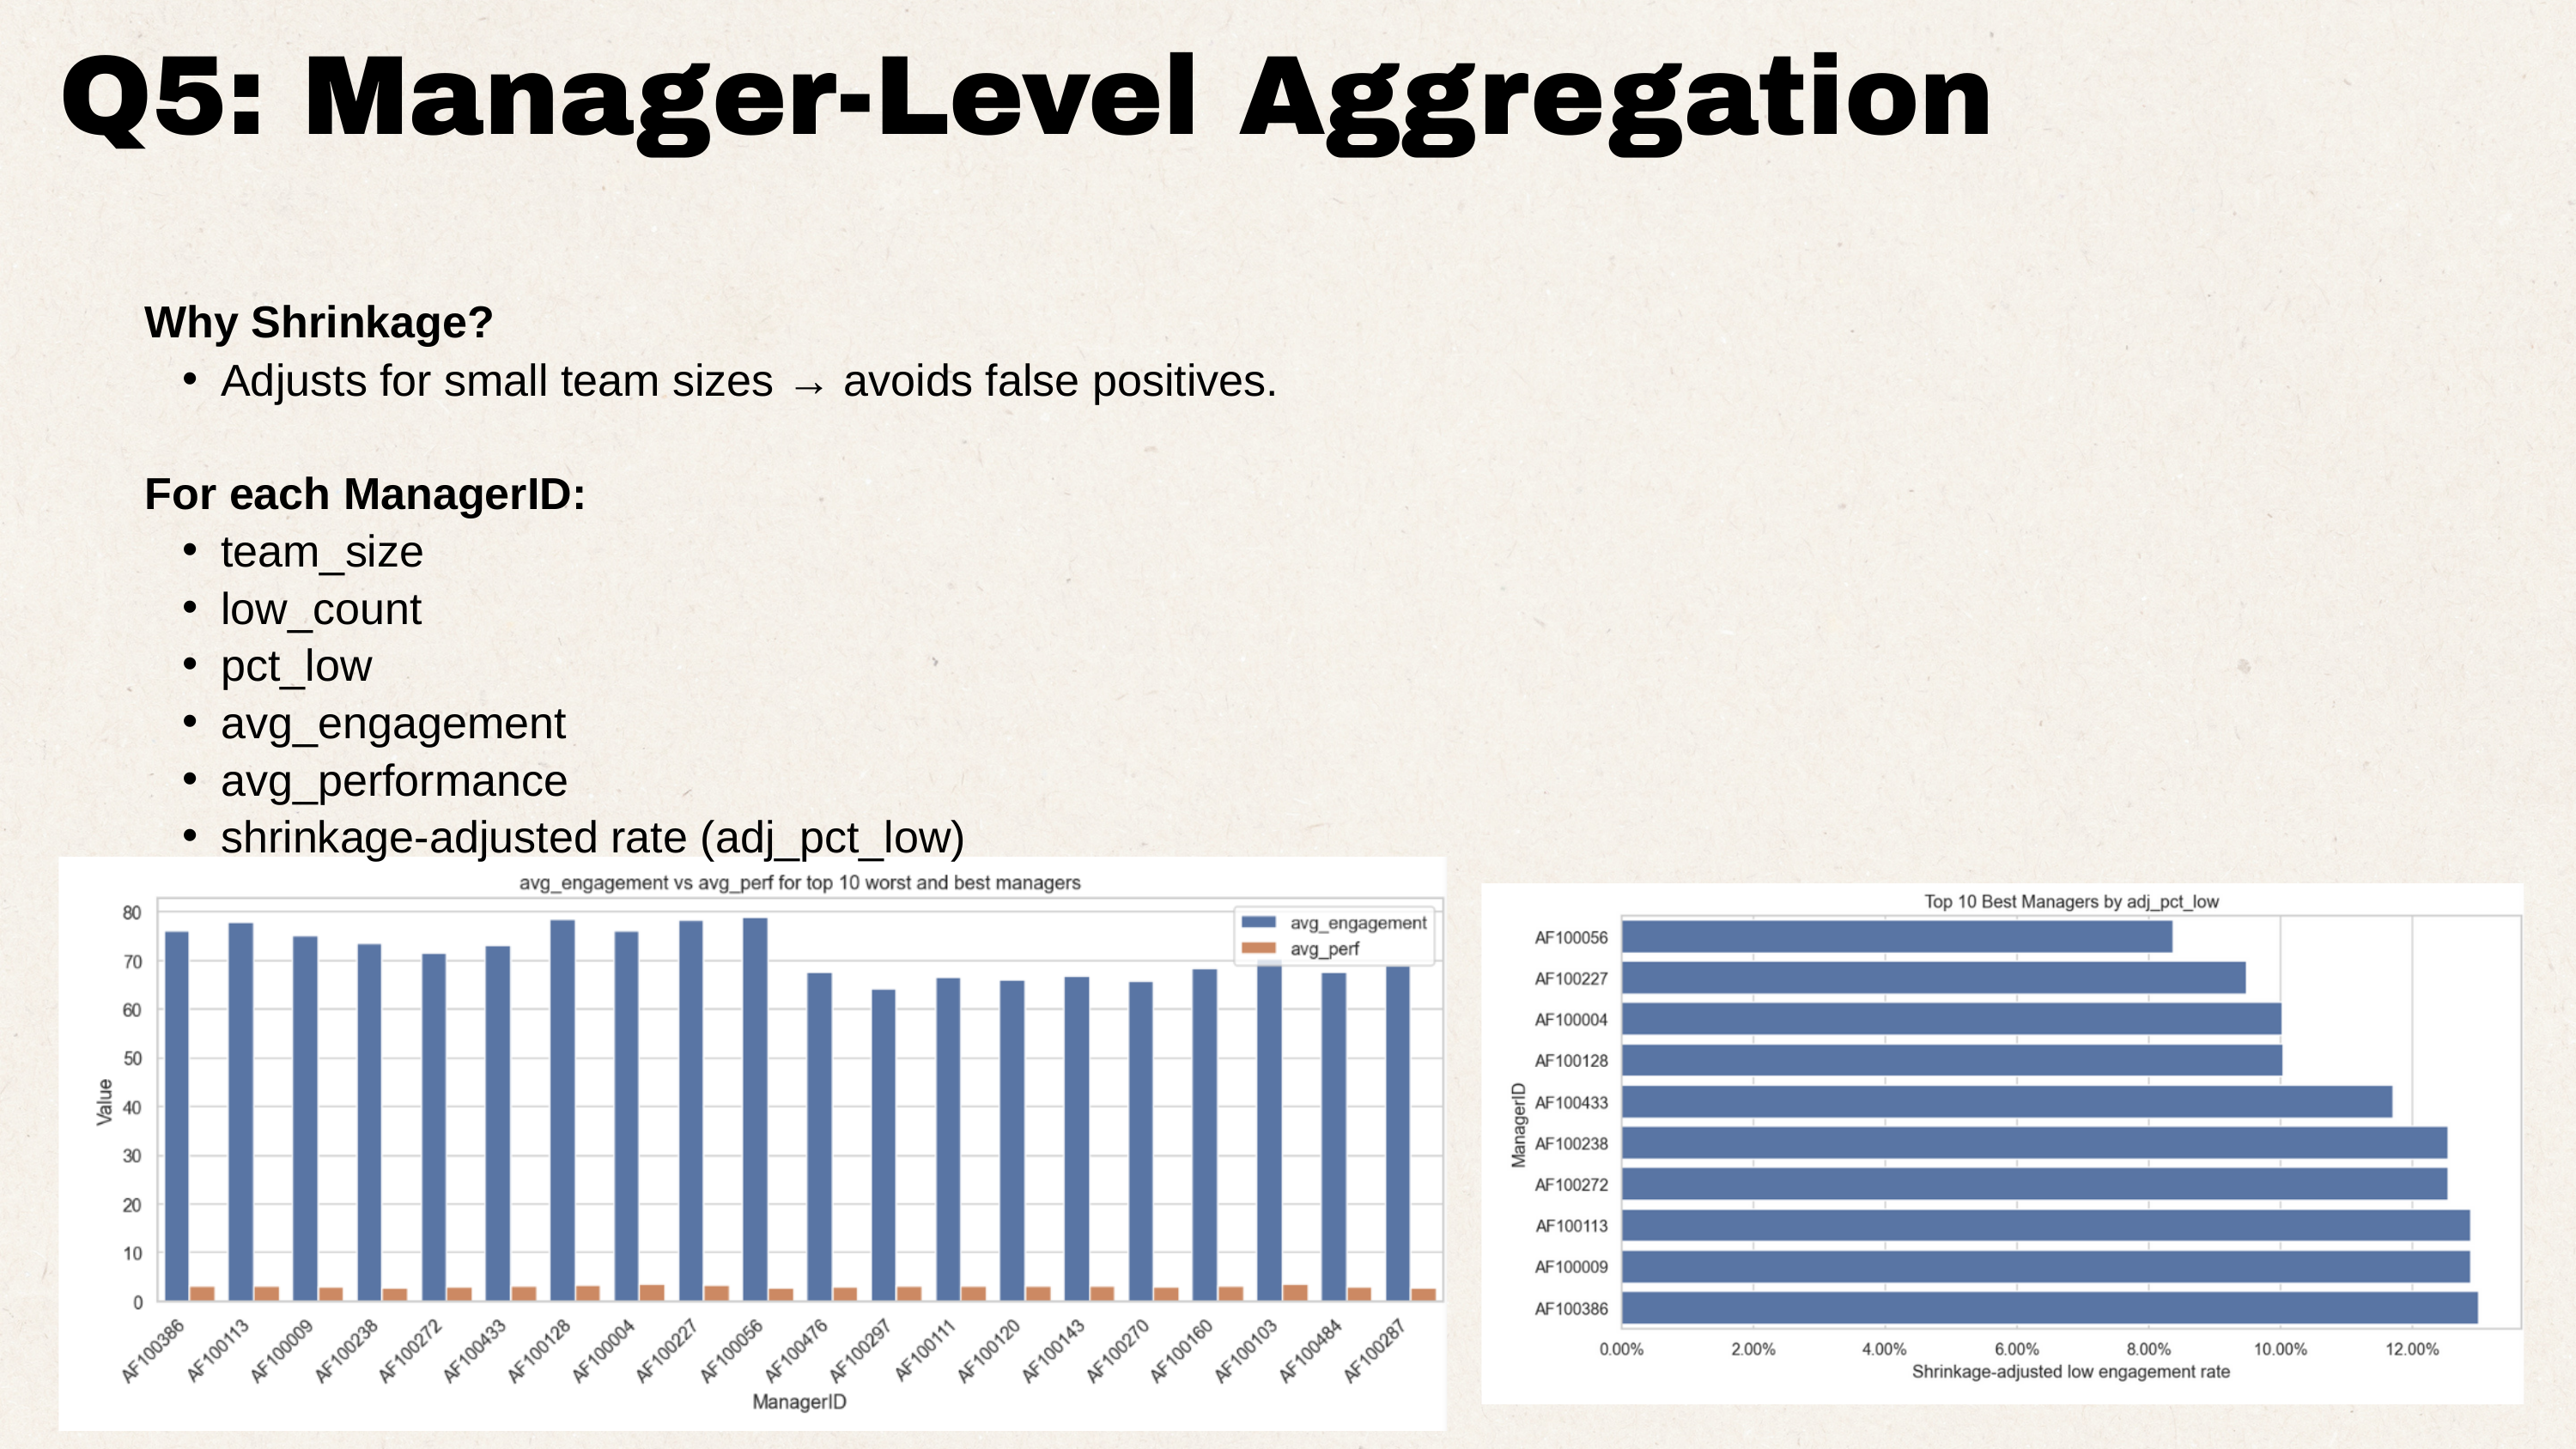

Q5: Manager-Level Aggregation

Why Shrinkage?
Adjusts for small team sizes → avoids false positives.

For each ManagerID:
team_size
low_count
pct_low
avg_engagement
avg_performance
shrinkage-adjusted rate (adj_pct_low)